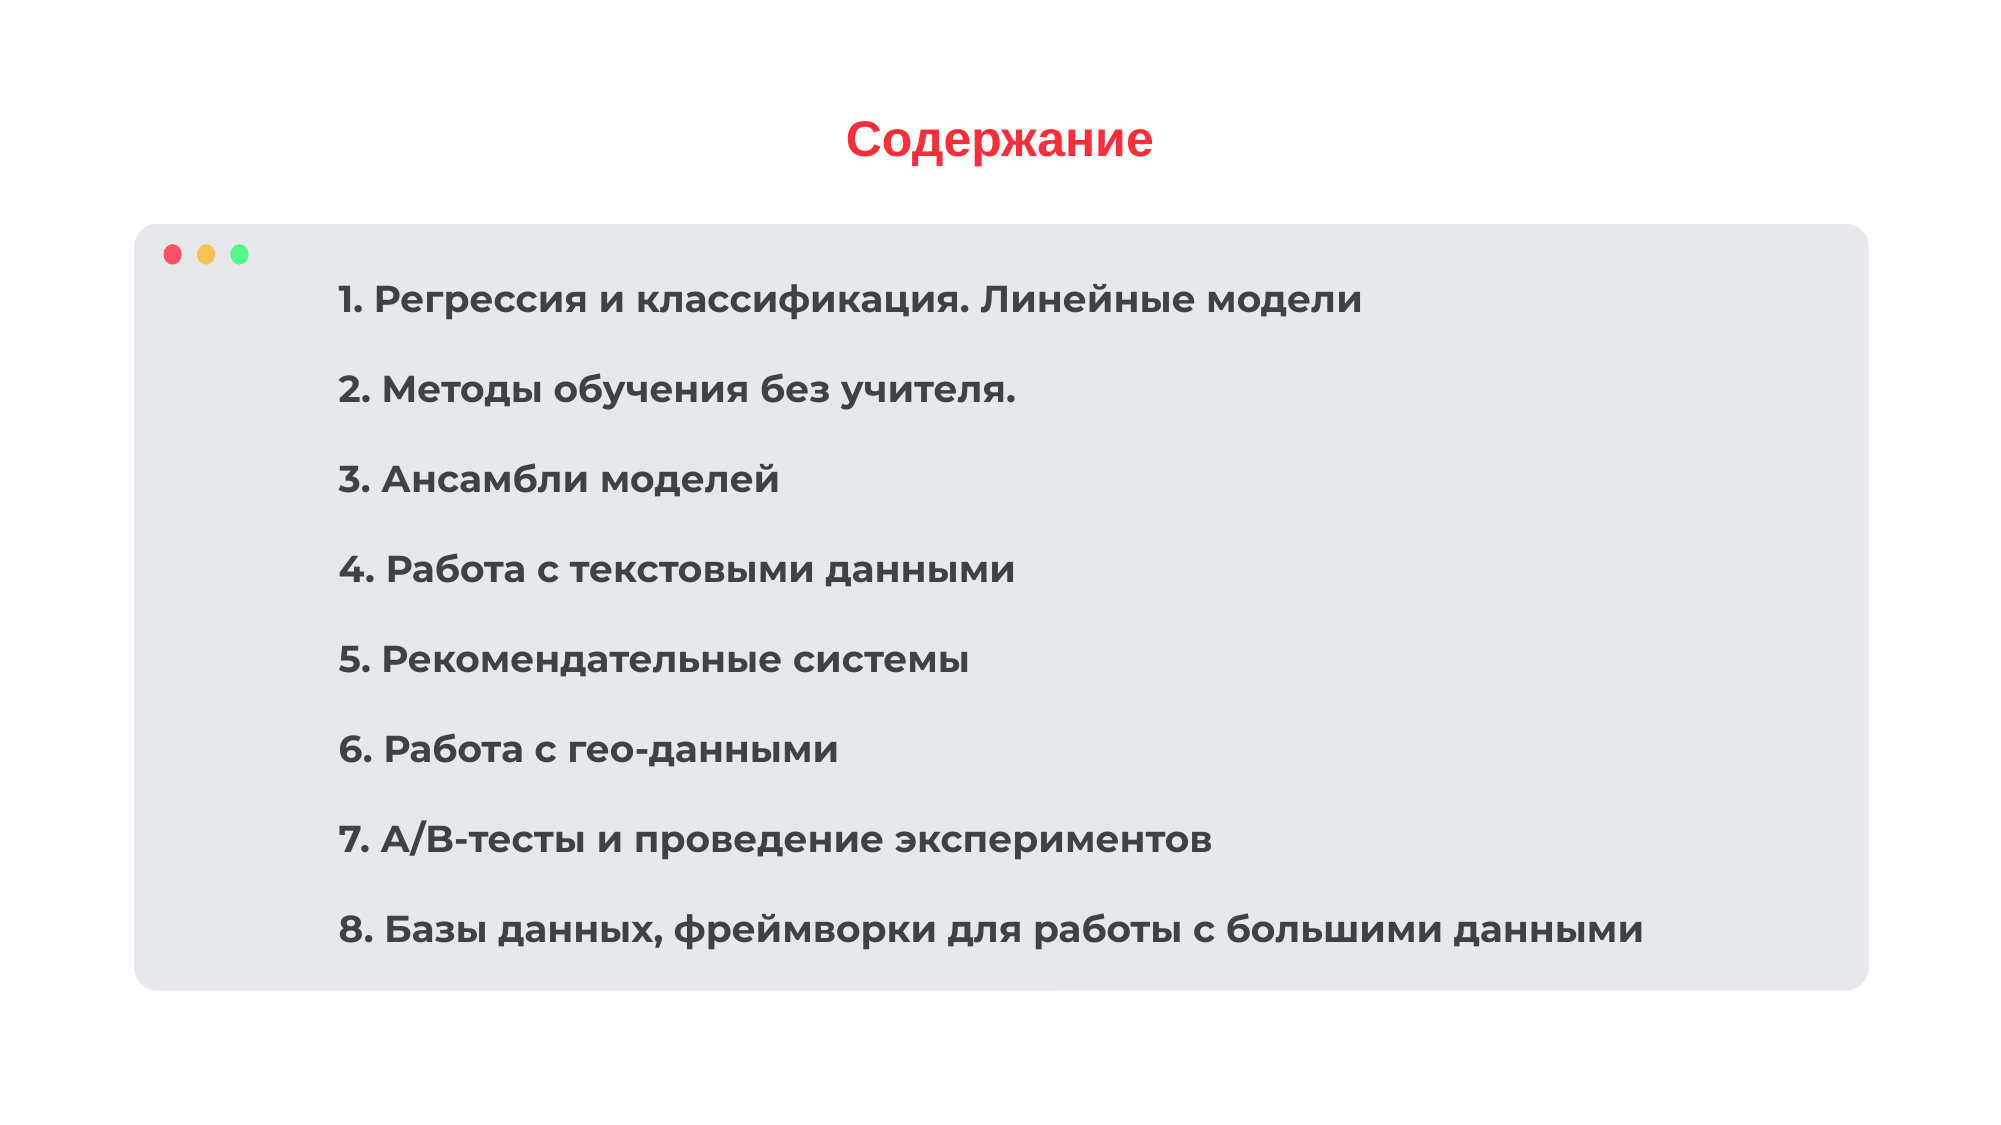

Содержание

1. Регрессия и классификация. Линейные модели

2. Методы обучения без учителя.

3. Ансамбли моделей

4. Работа с текстовыми данными

5. Рекомендательные системы

6. Работа с гео-данными

7. А/B-тесты и проведение экспериментов

8. Базы данных, фреймворки для работы с большими данными